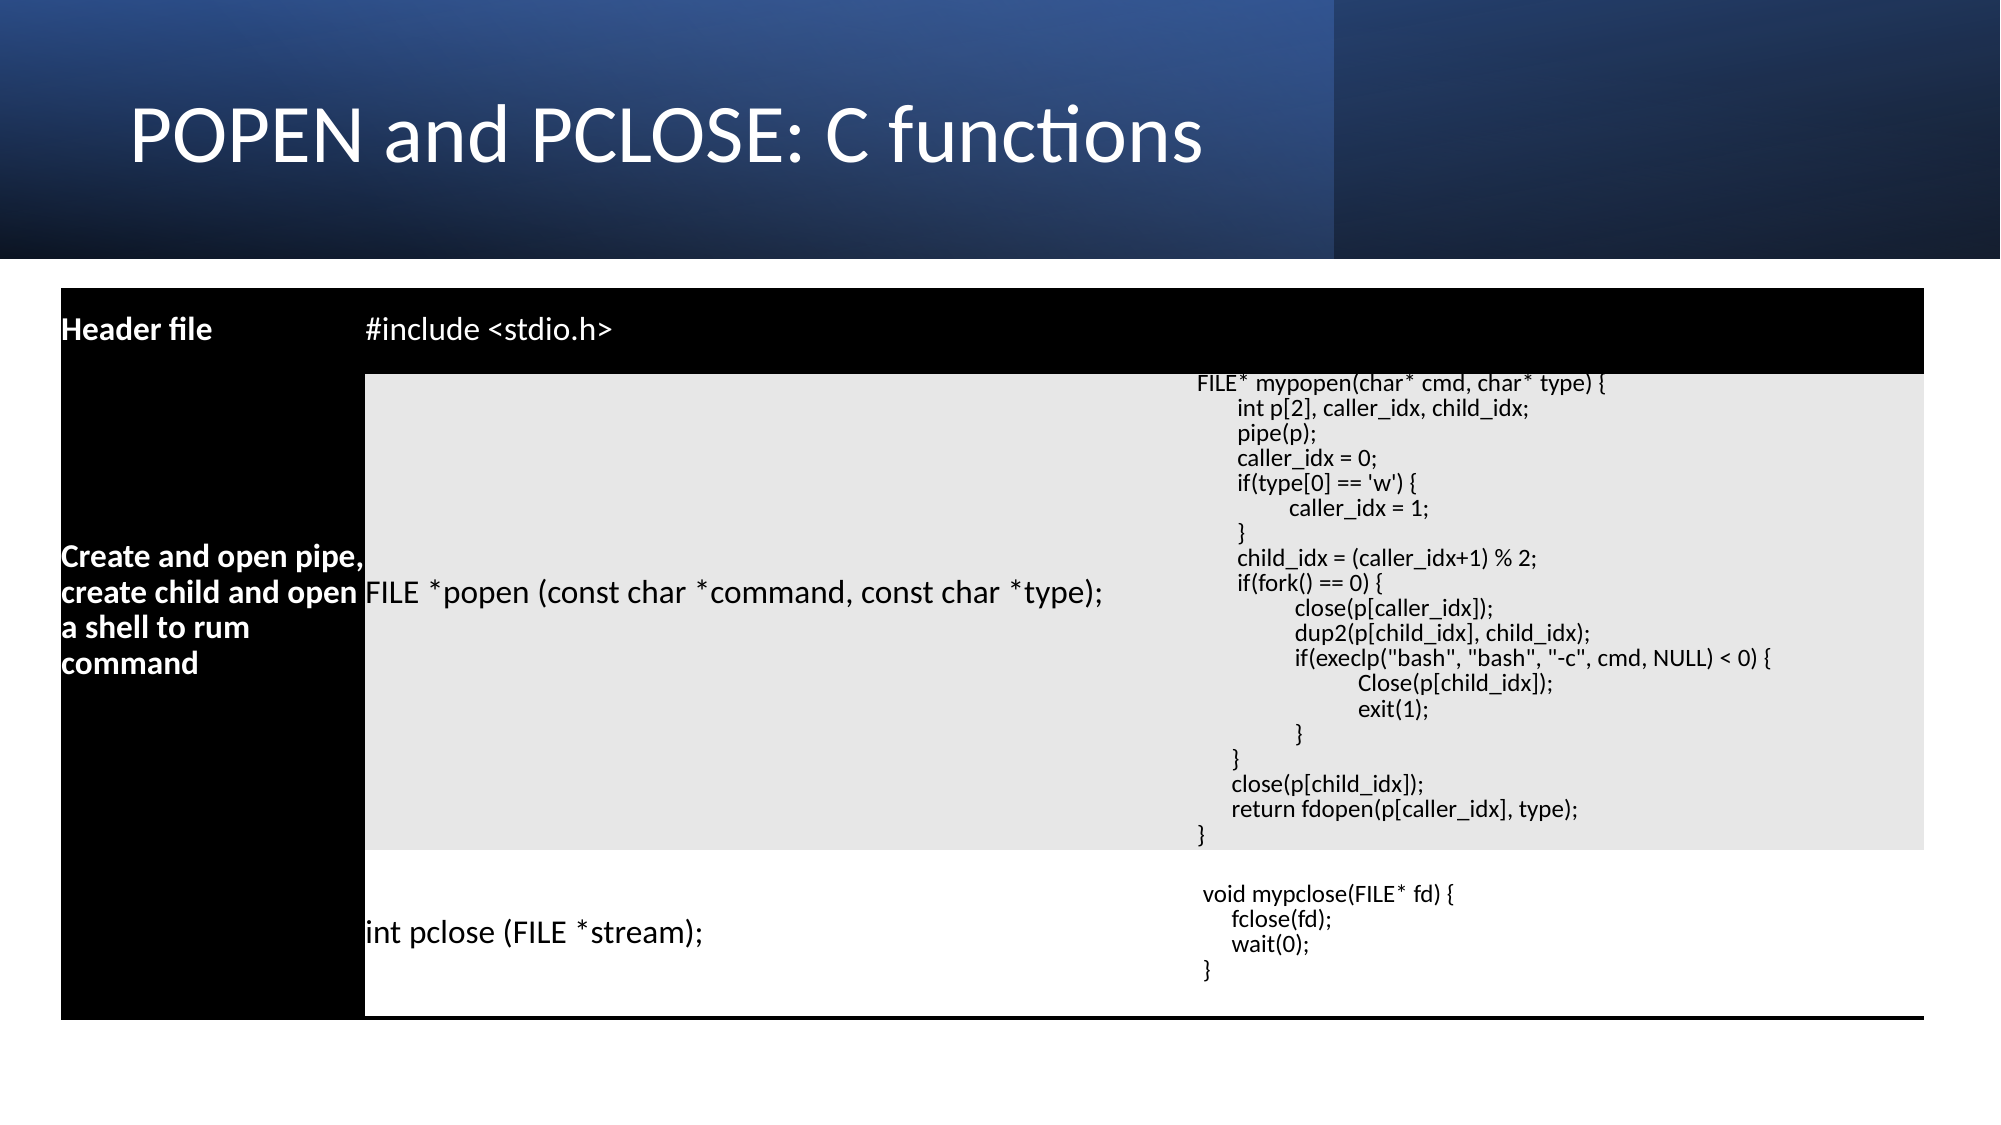

# POPEN and PCLOSE: C functions
| Header file | #include <stdio.h> |  |  |
| --- | --- | --- | --- |
| Create and open pipe, create child and open a shell to rum command | FILE \*popen (const char \*command, const char \*type); |  | FILE\* mypopen(char\* cmd, char\* type) {        int p[2], caller\_idx, child\_idx;        pipe(p);        caller\_idx = 0;        if(type[0] == 'w') {                 caller\_idx = 1;        }        child\_idx = (caller\_idx+1) % 2;        if(fork() == 0) {                  close(p[caller\_idx]);                  dup2(p[child\_idx], child\_idx);                  if(execlp("bash", "bash", "-c", cmd, NULL) < 0) {                             Close(p[child\_idx]);                             exit(1);                  }       }       close(p[child\_idx]);       return fdopen(p[caller\_idx], type); } |
| Close pipe and wait for child process | int pclose (FILE \*stream); |  | void mypclose(FILE\* fd) {       fclose(fd);        wait(0);  } |